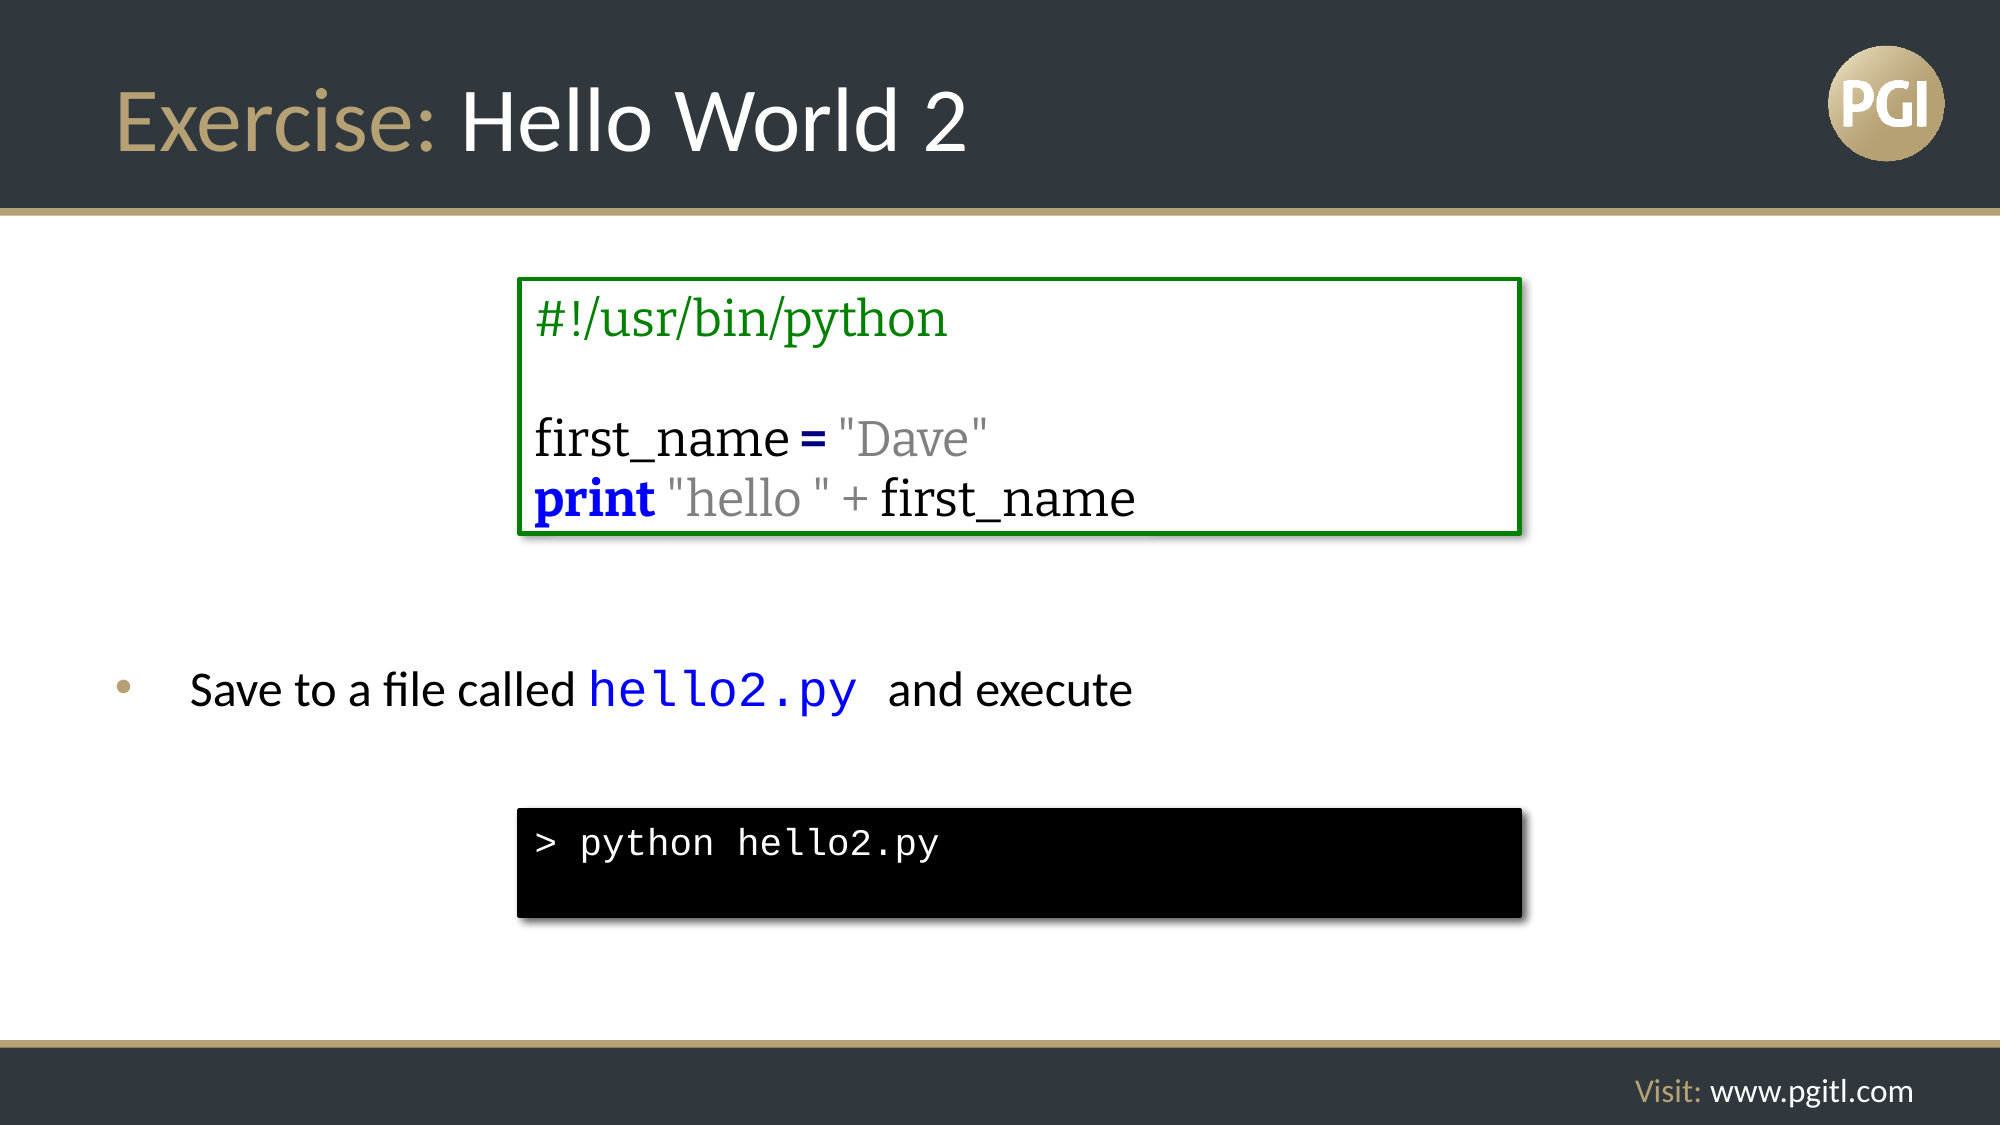

# Exercise: Hello World 2

Save to a file called hello2.py and execute
#!/usr/bin/python

first_name = "Dave"
print "hello " + first_name
> python hello2.py
hello Dave
> python hello2.py